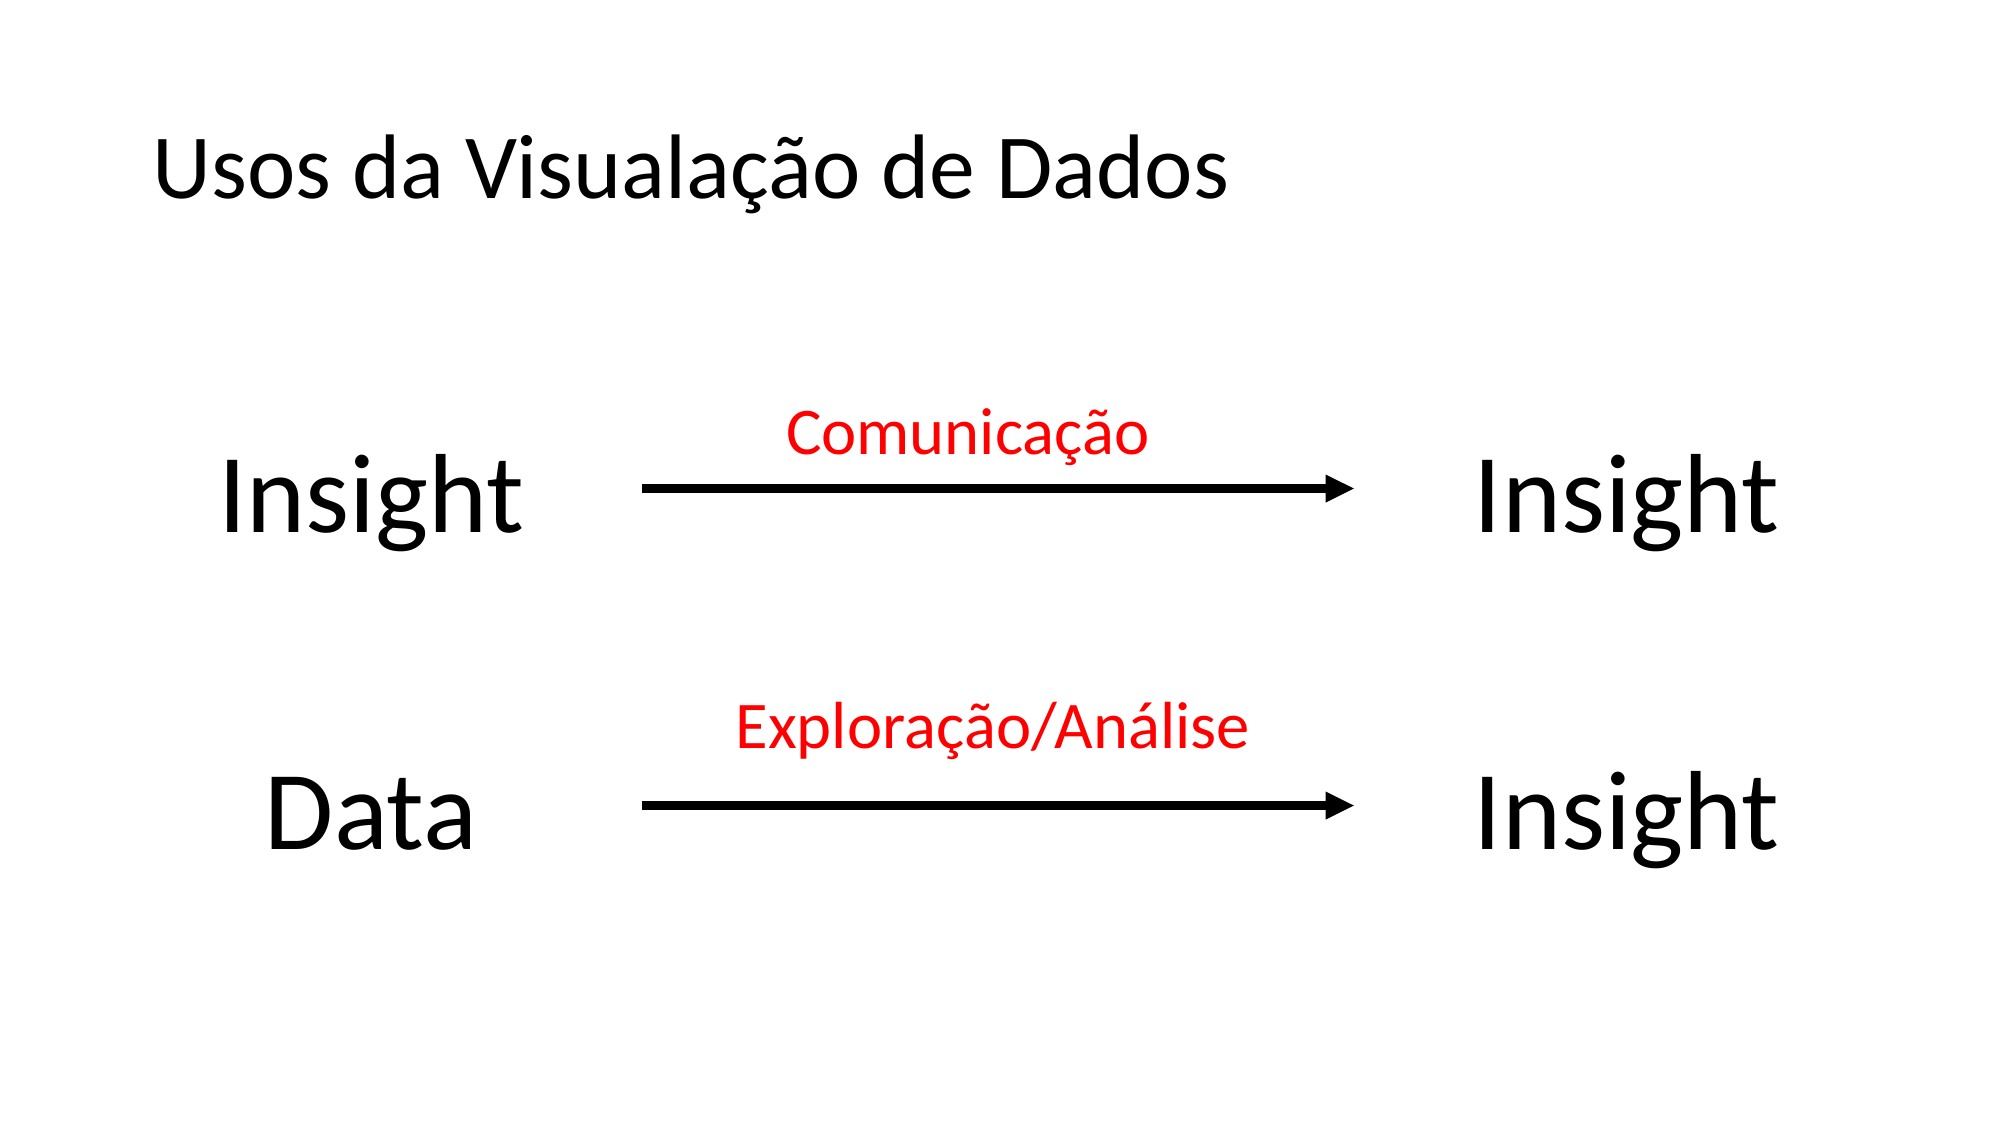

# Usos da Visualação de Dados
Comunicação
Insight
Insight
Exploração/Análise
Data
Insight